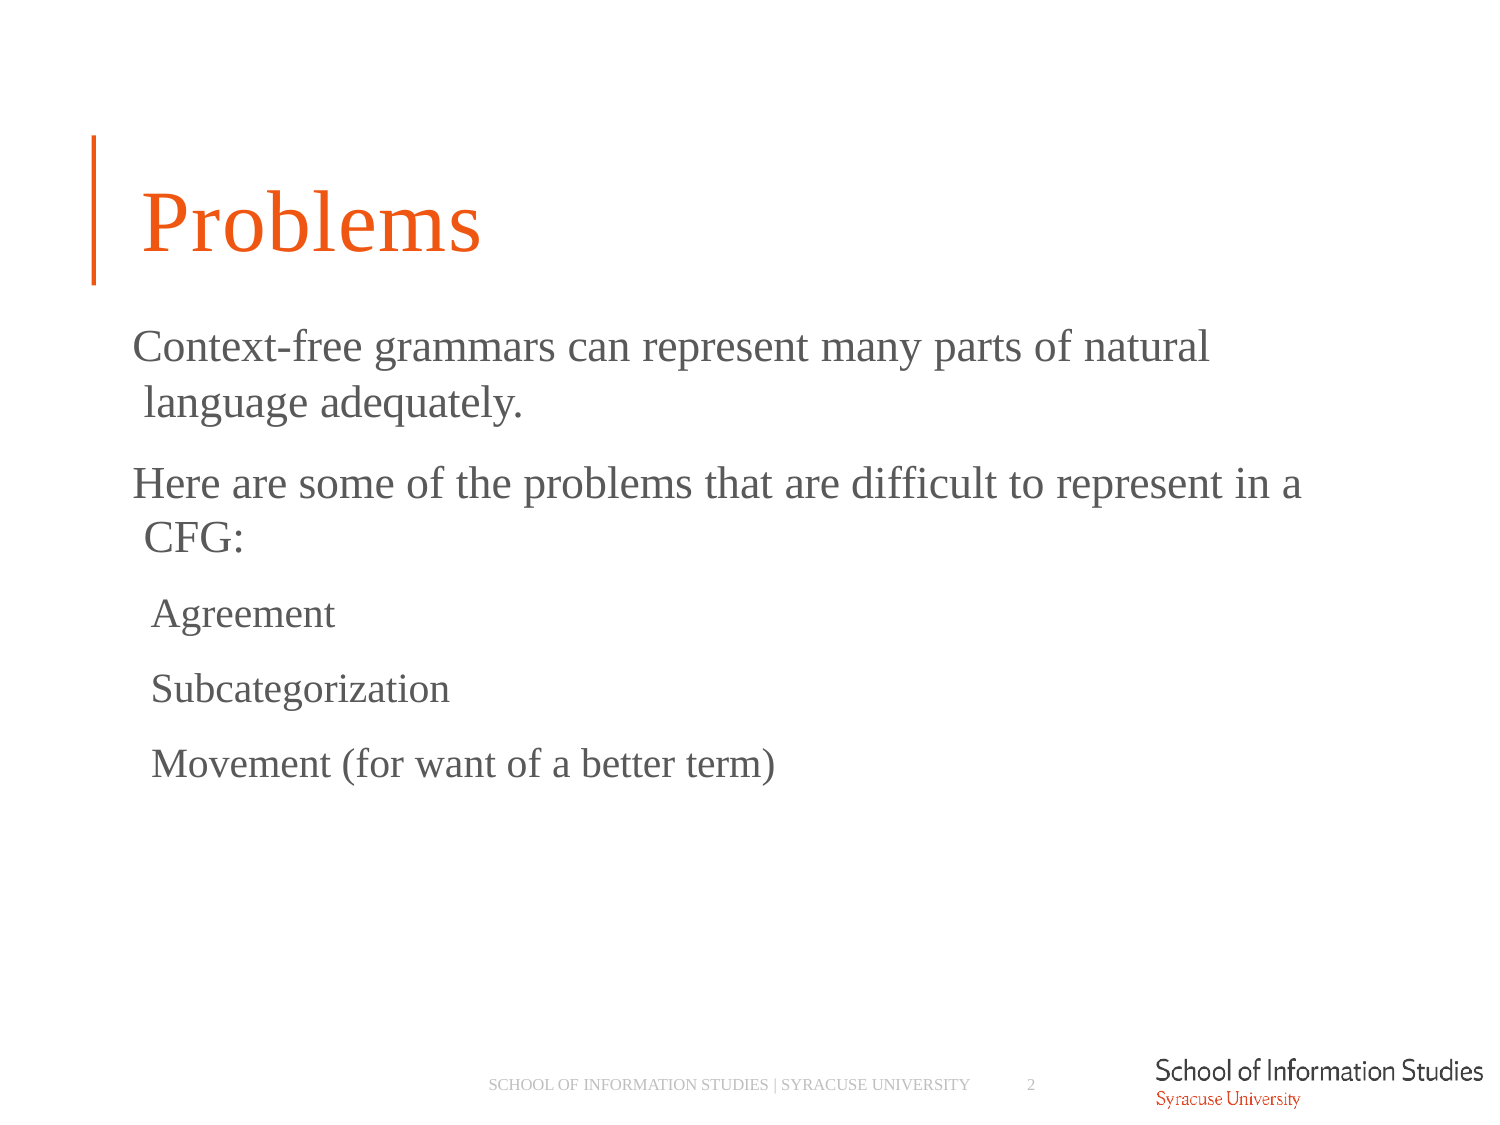

# Problems
Context-free grammars can represent many parts of natural  language adequately.
Here are some of the problems that are difficult to represent in a  CFG:
­ Agreement
­ Subcategorization
­ Movement (for want of a better term)
2
SCHOOL OF INFORMATION STUDIES | SYRACUSE UNIVERSITY